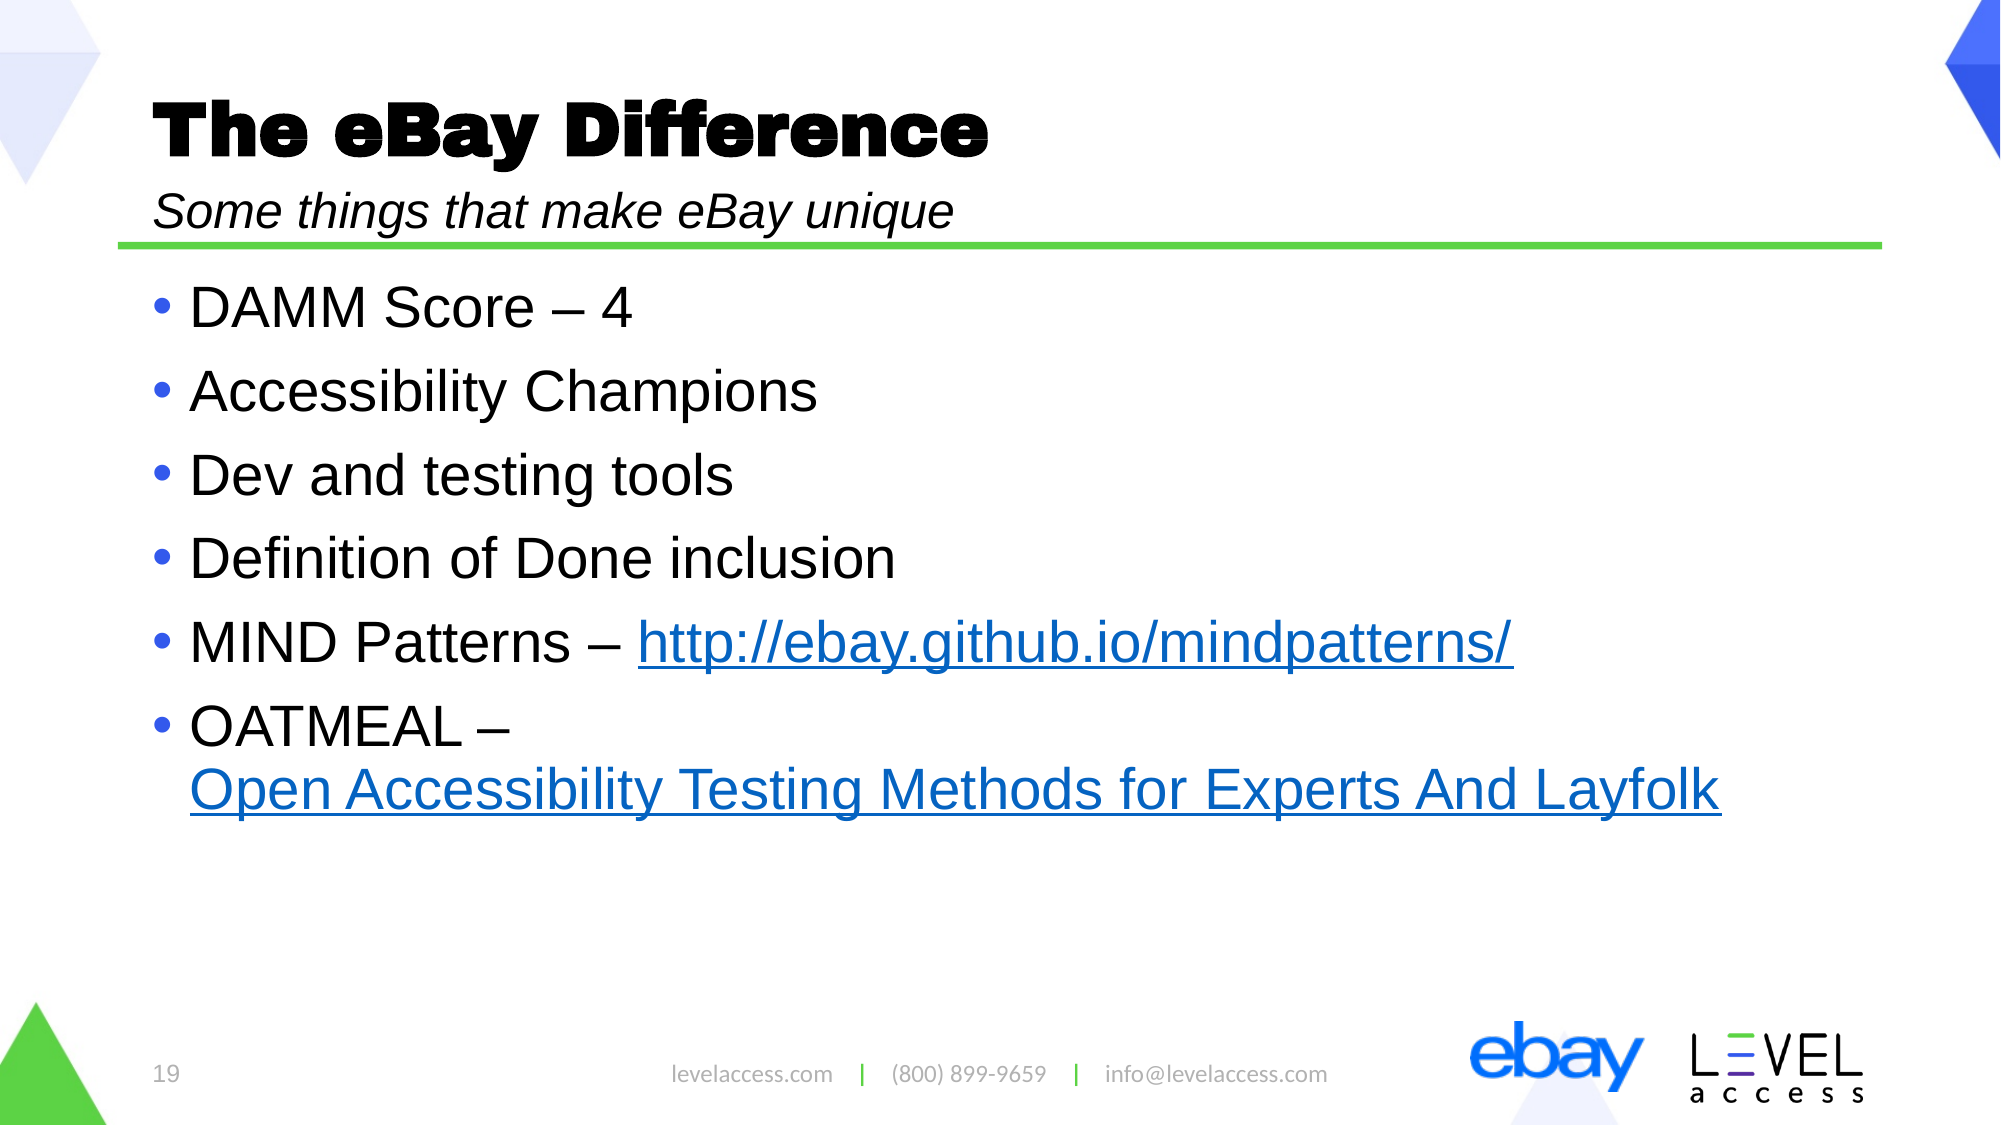

# The eBay Difference
Some things that make eBay unique
DAMM Score – 4
Accessibility Champions
Dev and testing tools
Definition of Done inclusion
MIND Patterns – http://ebay.github.io/mindpatterns/
OATMEAL – Open Accessibility Testing Methods for Experts And Layfolk
19
levelaccess.com    |    (800) 899-9659    |    info@levelaccess.com